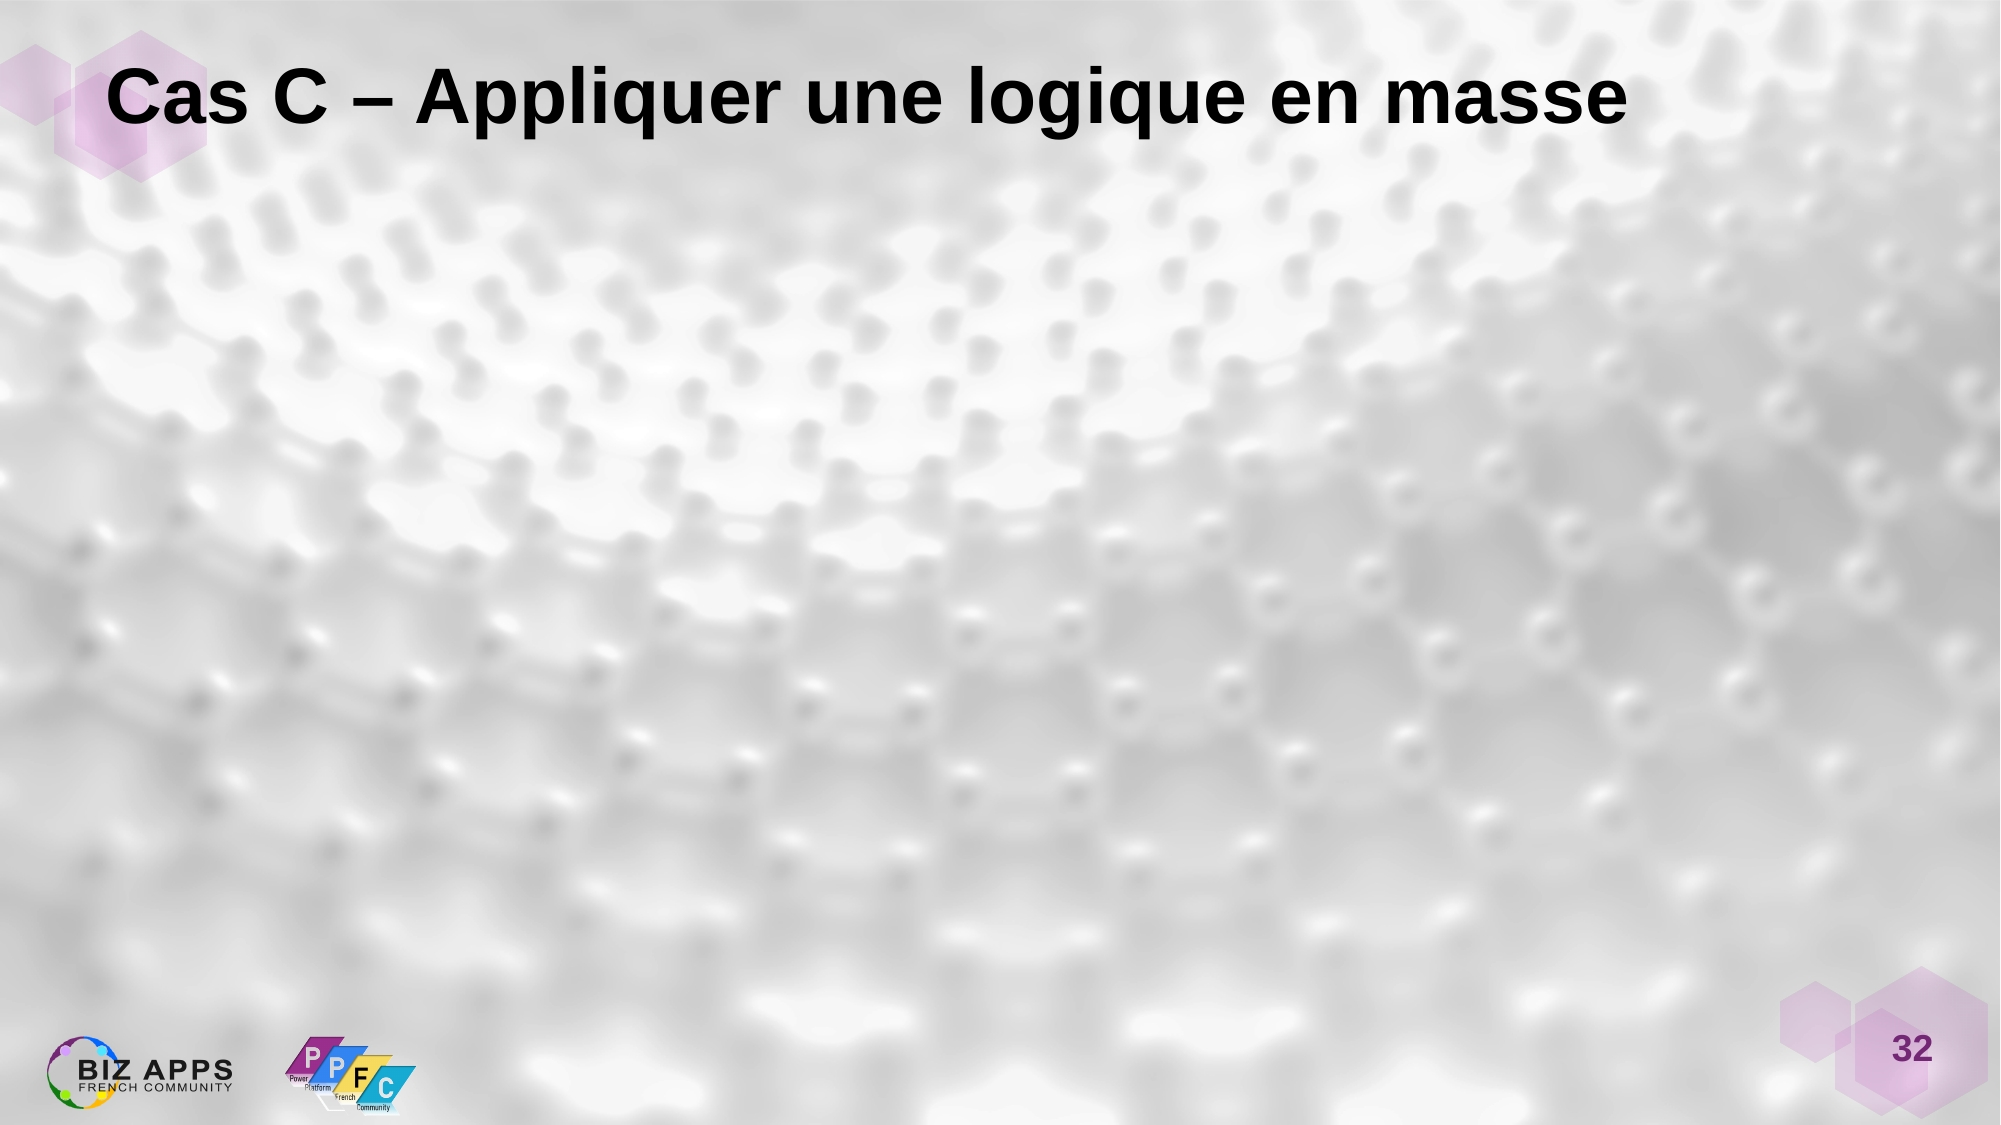

# Cas C – Appliquer une logique en masse

32